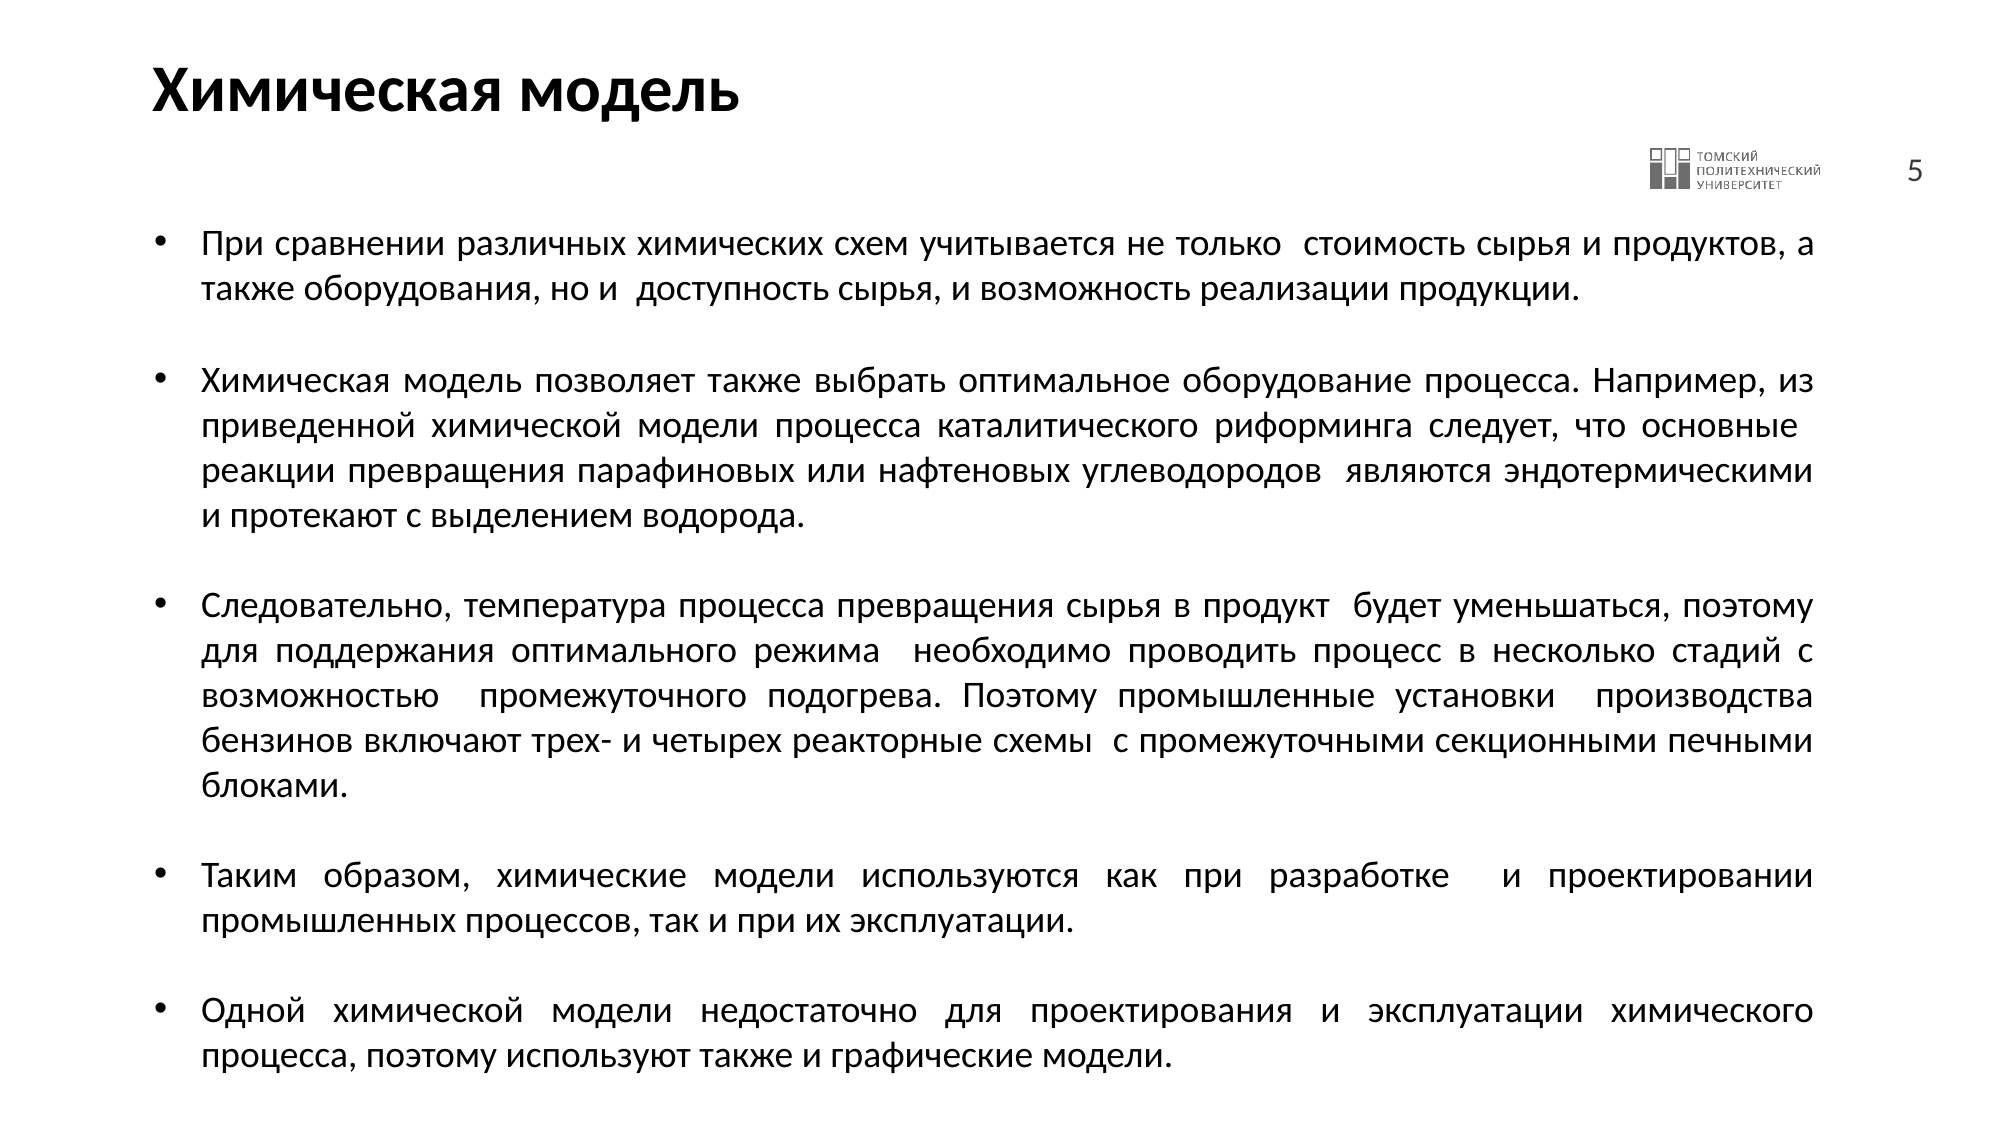

# Химическая модель
При сравнении различных химических схем учитывается не только  стоимость сырья и продуктов, а также оборудования, но и  доступность сырья, и возможность реализации продукции.

Химическая модель позволяет также выбрать оптимальное оборудование процесса. Например, из приведенной химической модели процесса каталитического риформинга следует, что основные  реакции превращения парафиновых или нафтеновых углеводородов  являются эндотермическими и протекают с выделением водорода.

Следовательно, температура процесса превращения сырья в продукт  будет уменьшаться, поэтому для поддержания оптимального режима  необходимо проводить процесс в несколько стадий с возможностью  промежуточного подогрева. Поэтому промышленные установки  производства бензинов включают трех- и четырех реакторные схемы  с промежуточными секционными печными блоками.

Таким образом, химические модели используются как при разработке  и проектировании промышленных процессов, так и при их эксплуатации.

Одной химической модели недостаточно для проектирования и эксплуатации химического процесса, поэтому используют также и графические модели.